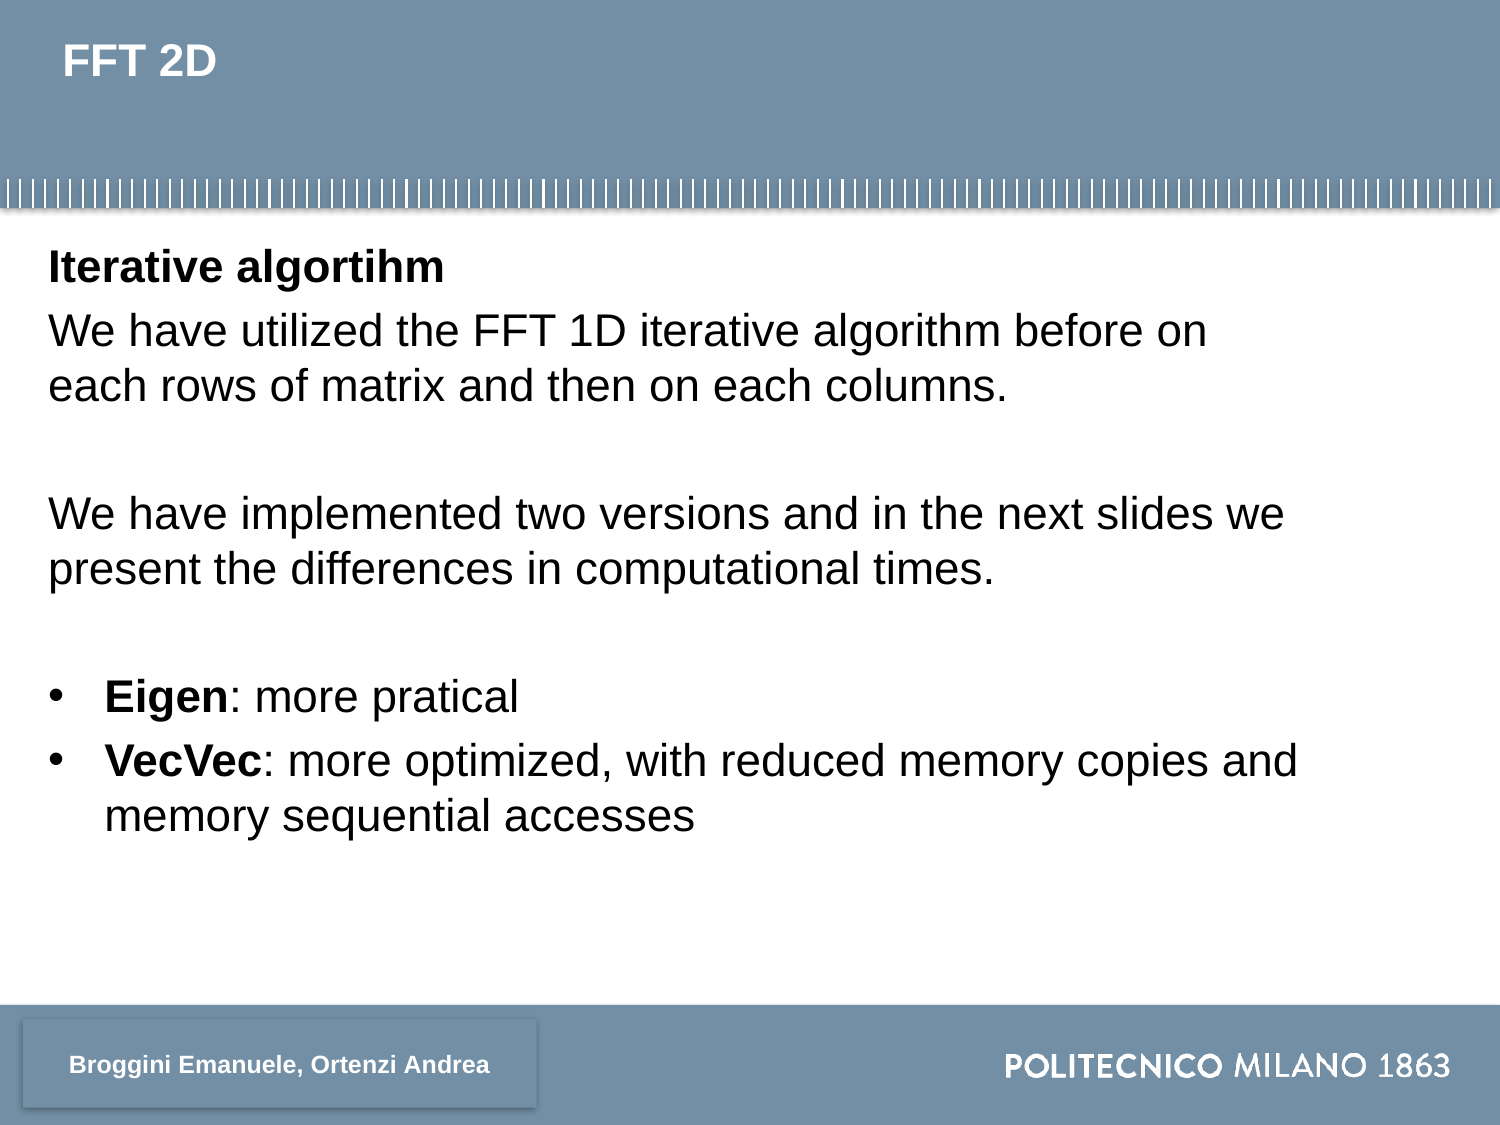

# FFT 2D
Iterative algortihm
We have utilized the FFT 1D iterative algorithm before on each rows of matrix and then on each columns.

We have implemented two versions and in the next slides we present the differences in computational times.

Eigen: more pratical
VecVec: more optimized, with reduced memory copies and memory sequential accesses
Broggini Emanuele, Ortenzi Andrea